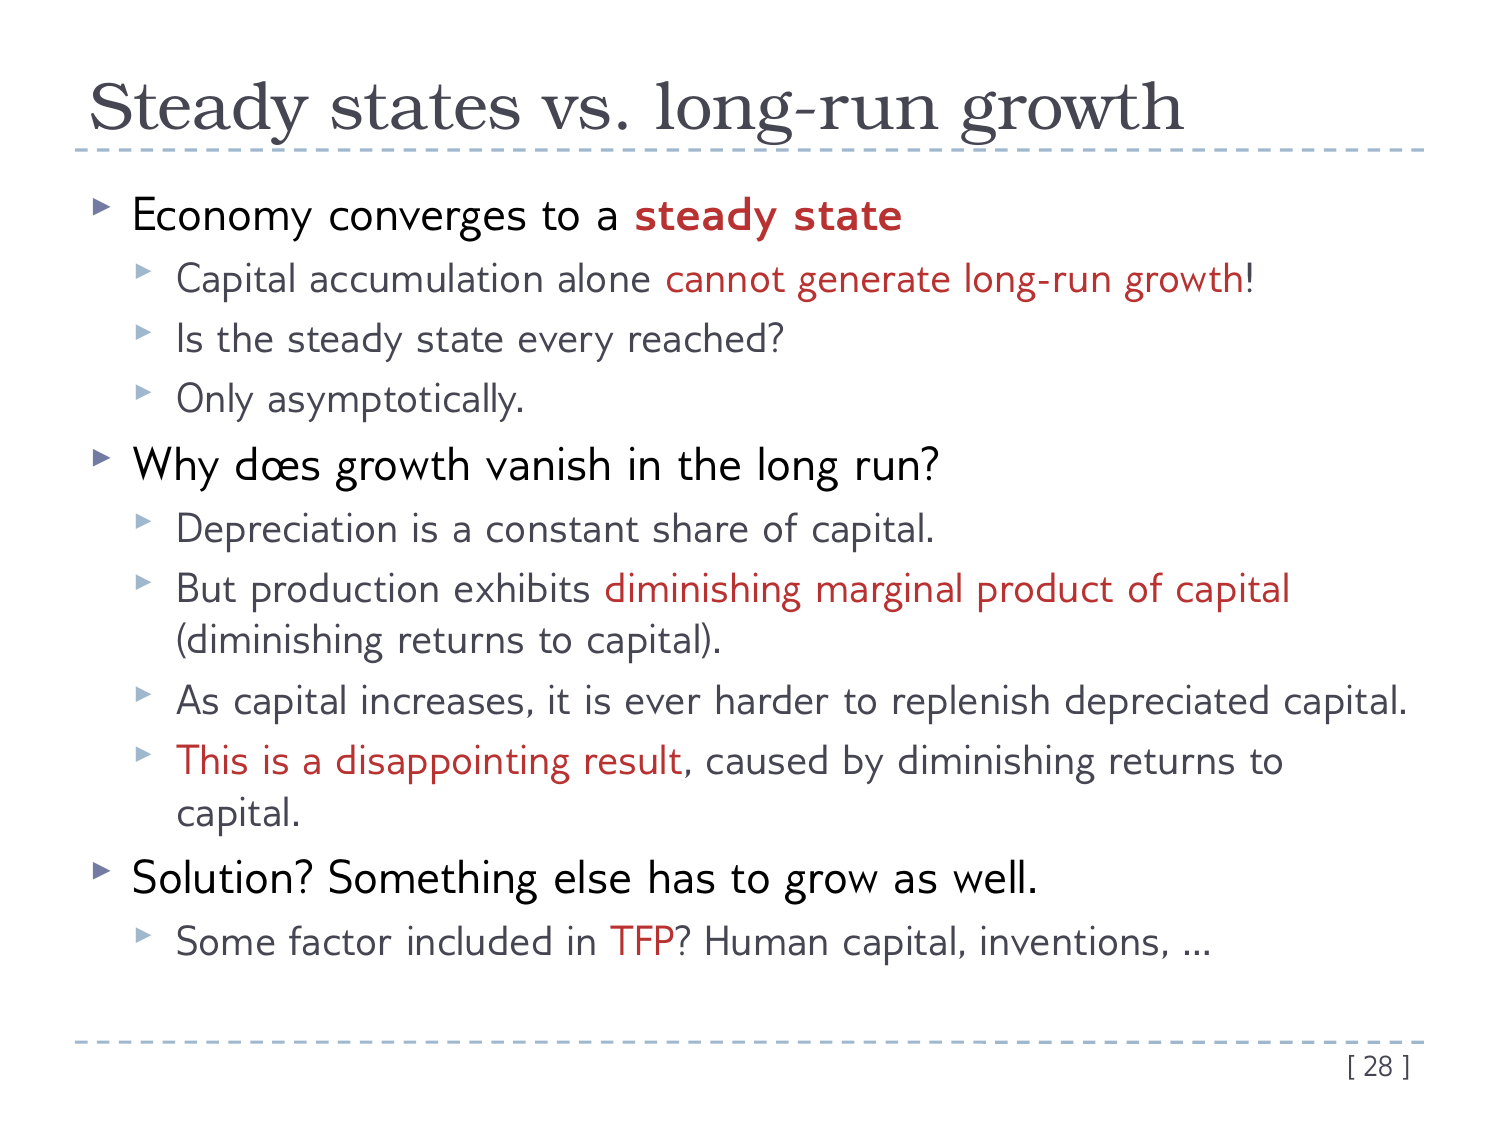

# Steady states vs. long-run growth
Economy converges to a steady state
Capital accumulation alone cannot generate long-run growth!
Is the steady state every reached?
Only asymptotically.
Why does growth vanish in the long run?
Depreciation is a constant share of capital.
But production exhibits diminishing marginal product of capital (diminishing returns to capital).
As capital increases, it is ever harder to replenish depreciated capital.
This is a disappointing result, caused by diminishing returns to capital.
Solution? Something else has to grow as well.
Some factor included in TFP? Human capital, inventions, …
[ 28 ]